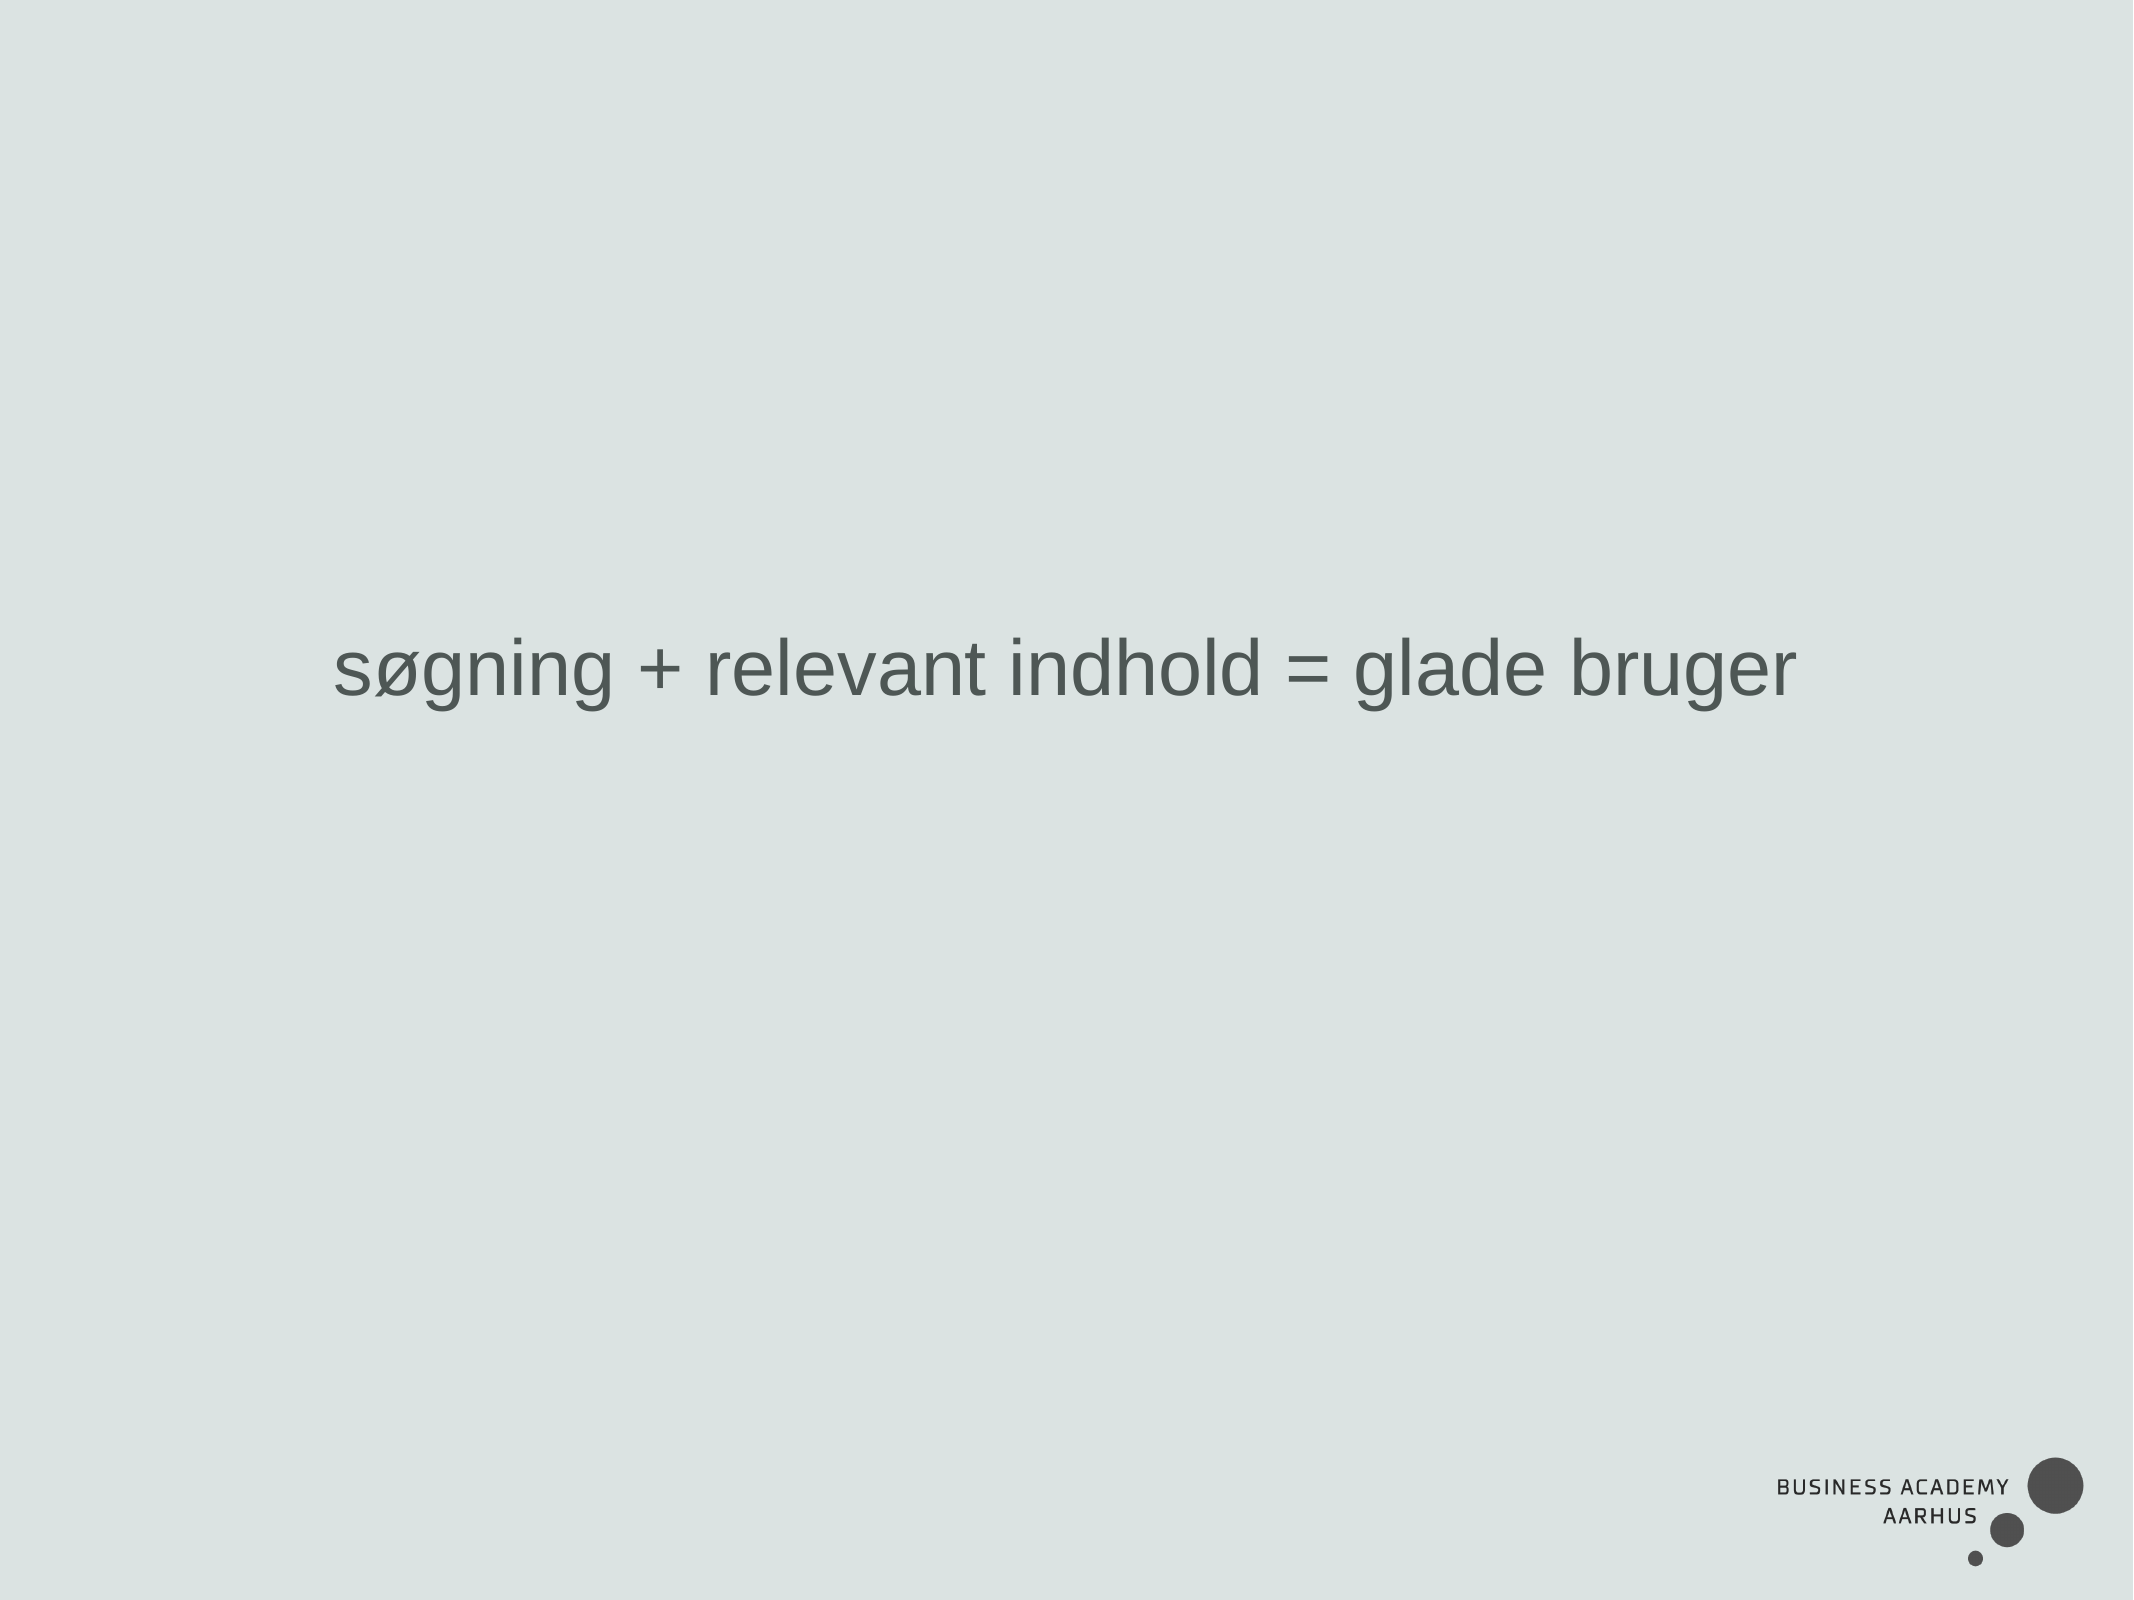

søgning + relevant indhold = glade bruger